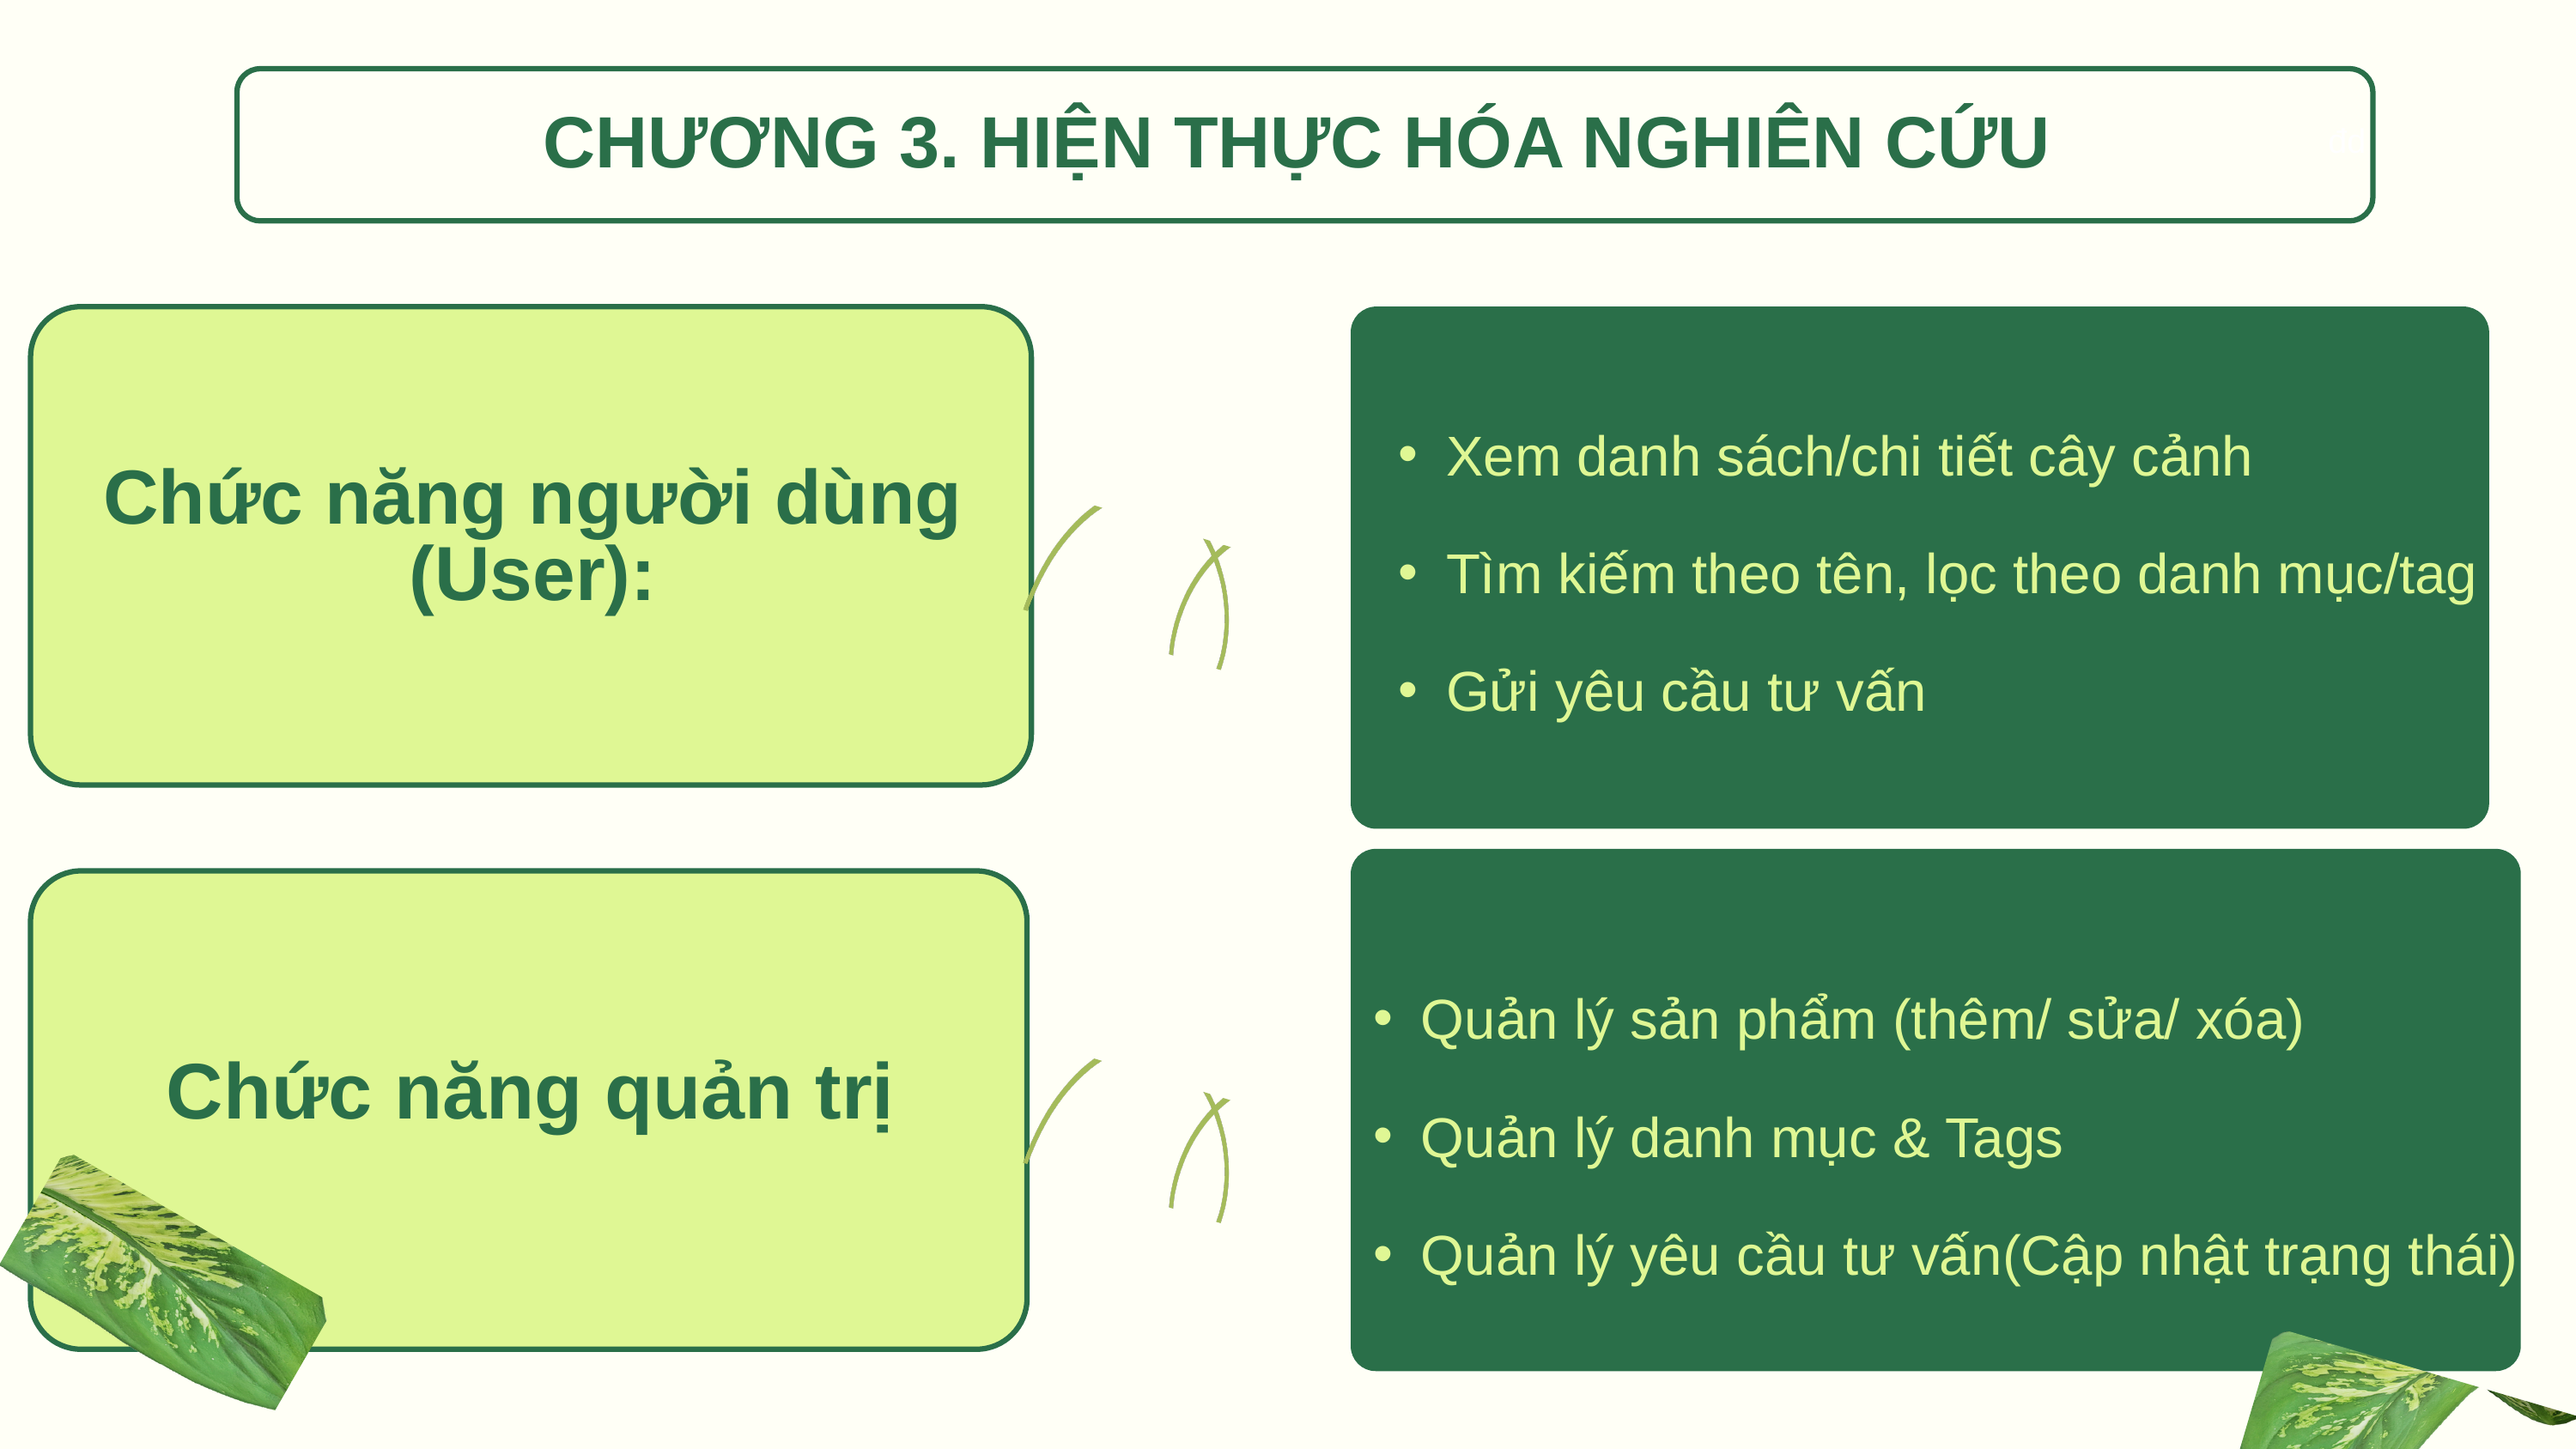

đd
CHƯƠNG 3. HIỆN THỰC HÓA NGHIÊN CỨU

Xem danh sách/chi tiết cây cảnh
Tìm kiếm theo tên, lọc theo danh mục/tag
Gửi yêu cầu tư vấn
Chức năng người dùng (User):

Quản lý sản phẩm (thêm/ sửa/ xóa)
Quản lý danh mục & Tags
Quản lý yêu cầu tư vấn(Cập nhật trạng thái)
Chức năng quản trị